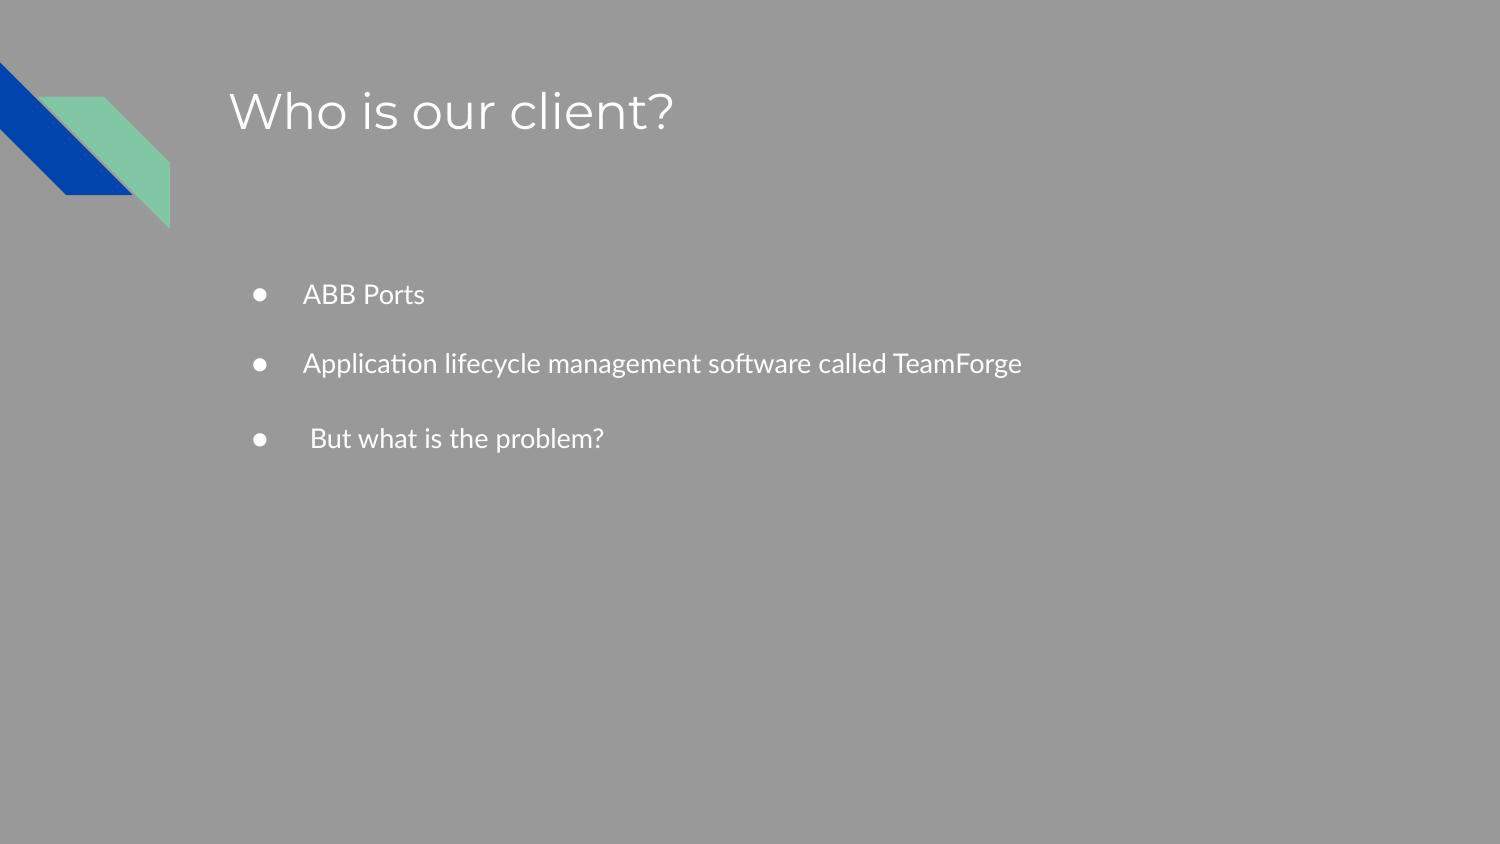

# Who is our client?
ABB Ports
Application lifecycle management software called TeamForge
 But what is the problem?